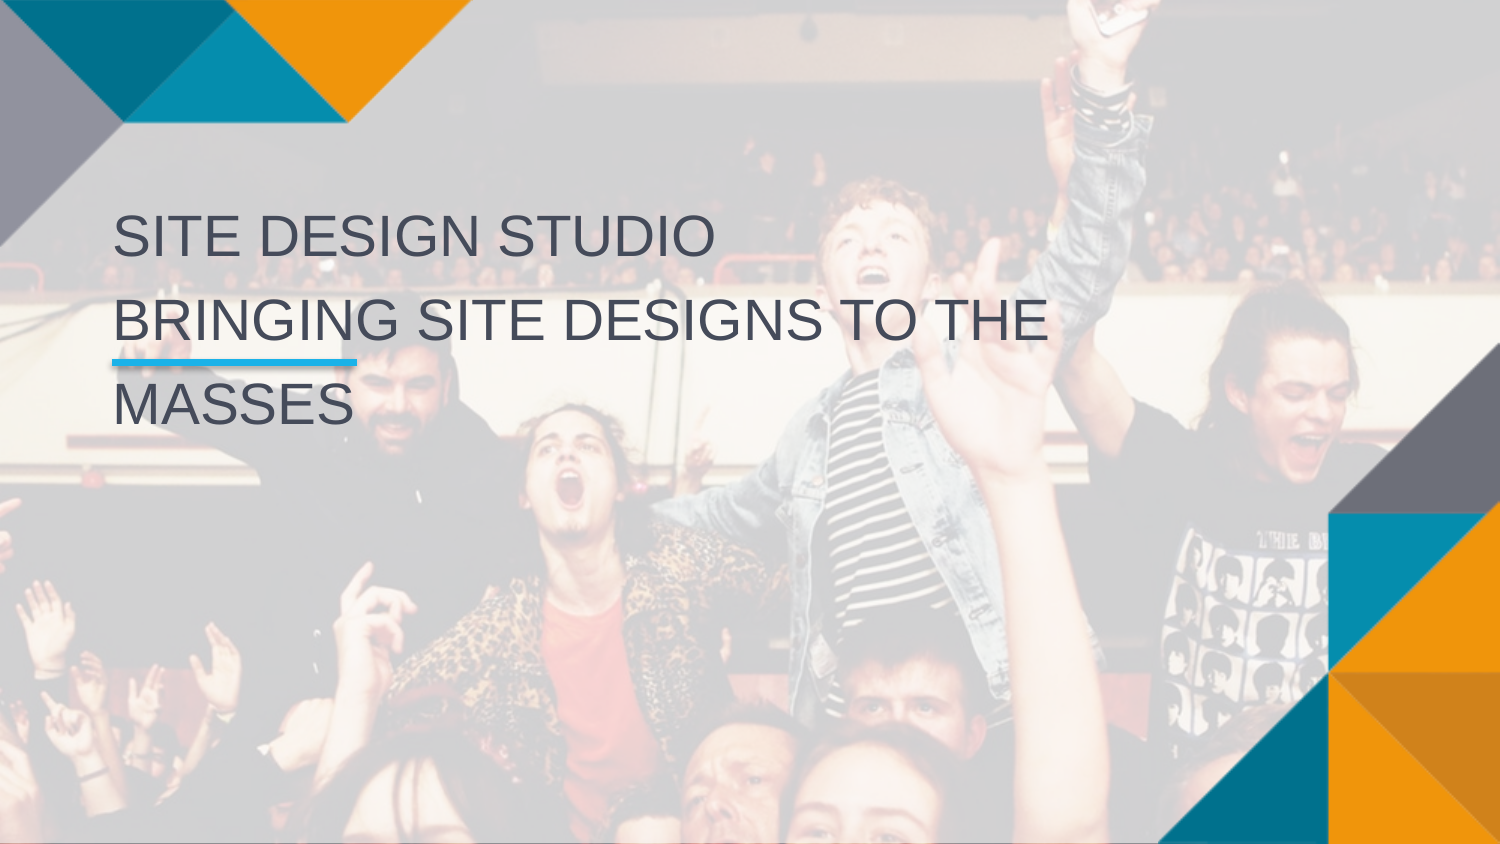

SITE DESIGN STUDIO
BRINGING SITE DESIGNS TO THE MASSES